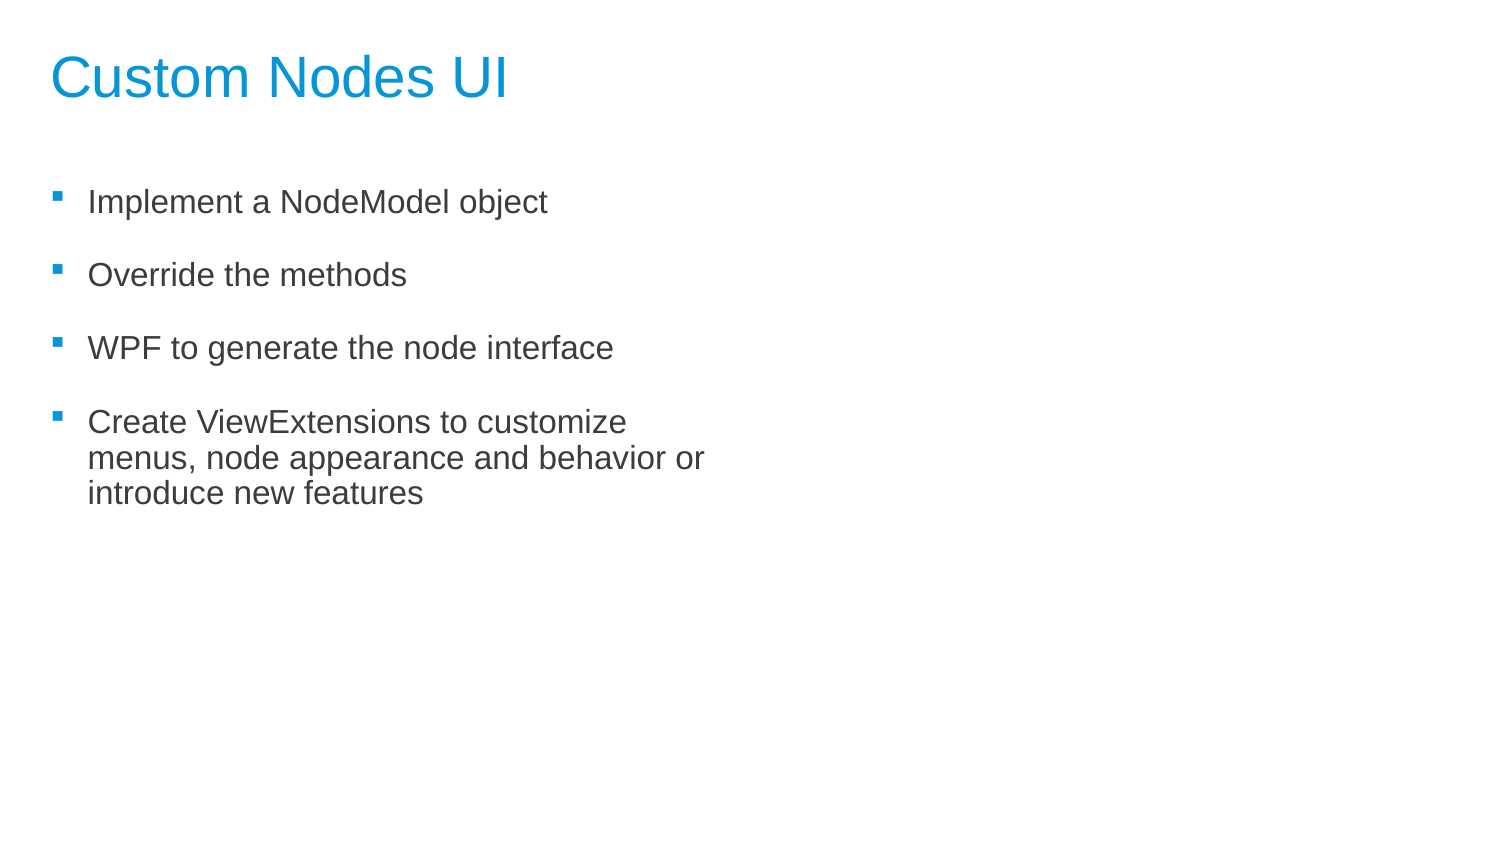

# Custom Nodes UI

Implement a NodeModel object
Override the methods
WPF to generate the node interface
Create ViewExtensions to customize menus, node appearance and behavior or introduce new features